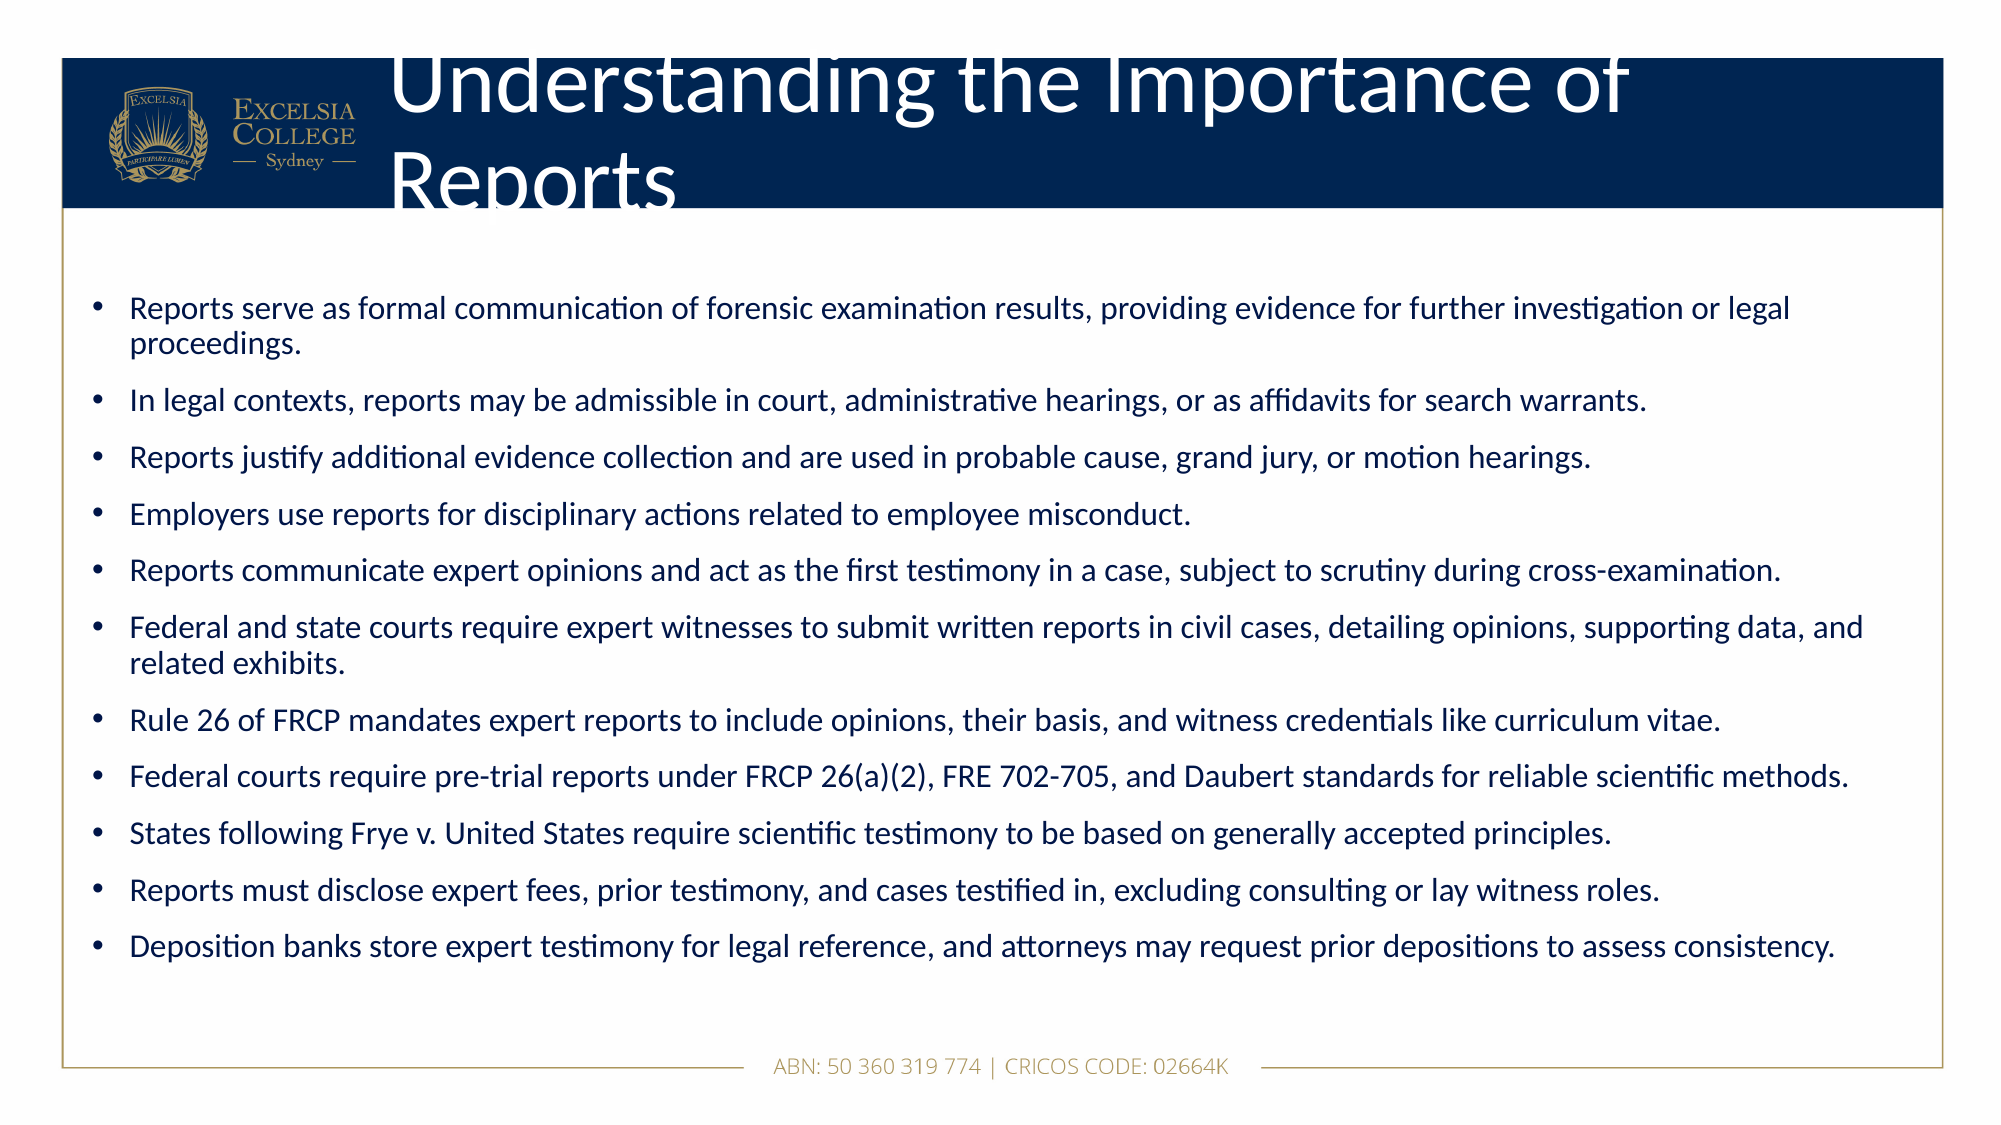

# Understanding the Importance of Reports
Reports serve as formal communication of forensic examination results, providing evidence for further investigation or legal proceedings.
In legal contexts, reports may be admissible in court, administrative hearings, or as affidavits for search warrants.
Reports justify additional evidence collection and are used in probable cause, grand jury, or motion hearings.
Employers use reports for disciplinary actions related to employee misconduct.
Reports communicate expert opinions and act as the first testimony in a case, subject to scrutiny during cross-examination.
Federal and state courts require expert witnesses to submit written reports in civil cases, detailing opinions, supporting data, and related exhibits.
Rule 26 of FRCP mandates expert reports to include opinions, their basis, and witness credentials like curriculum vitae.
Federal courts require pre-trial reports under FRCP 26(a)(2), FRE 702-705, and Daubert standards for reliable scientific methods.
States following Frye v. United States require scientific testimony to be based on generally accepted principles.
Reports must disclose expert fees, prior testimony, and cases testified in, excluding consulting or lay witness roles.
Deposition banks store expert testimony for legal reference, and attorneys may request prior depositions to assess consistency.